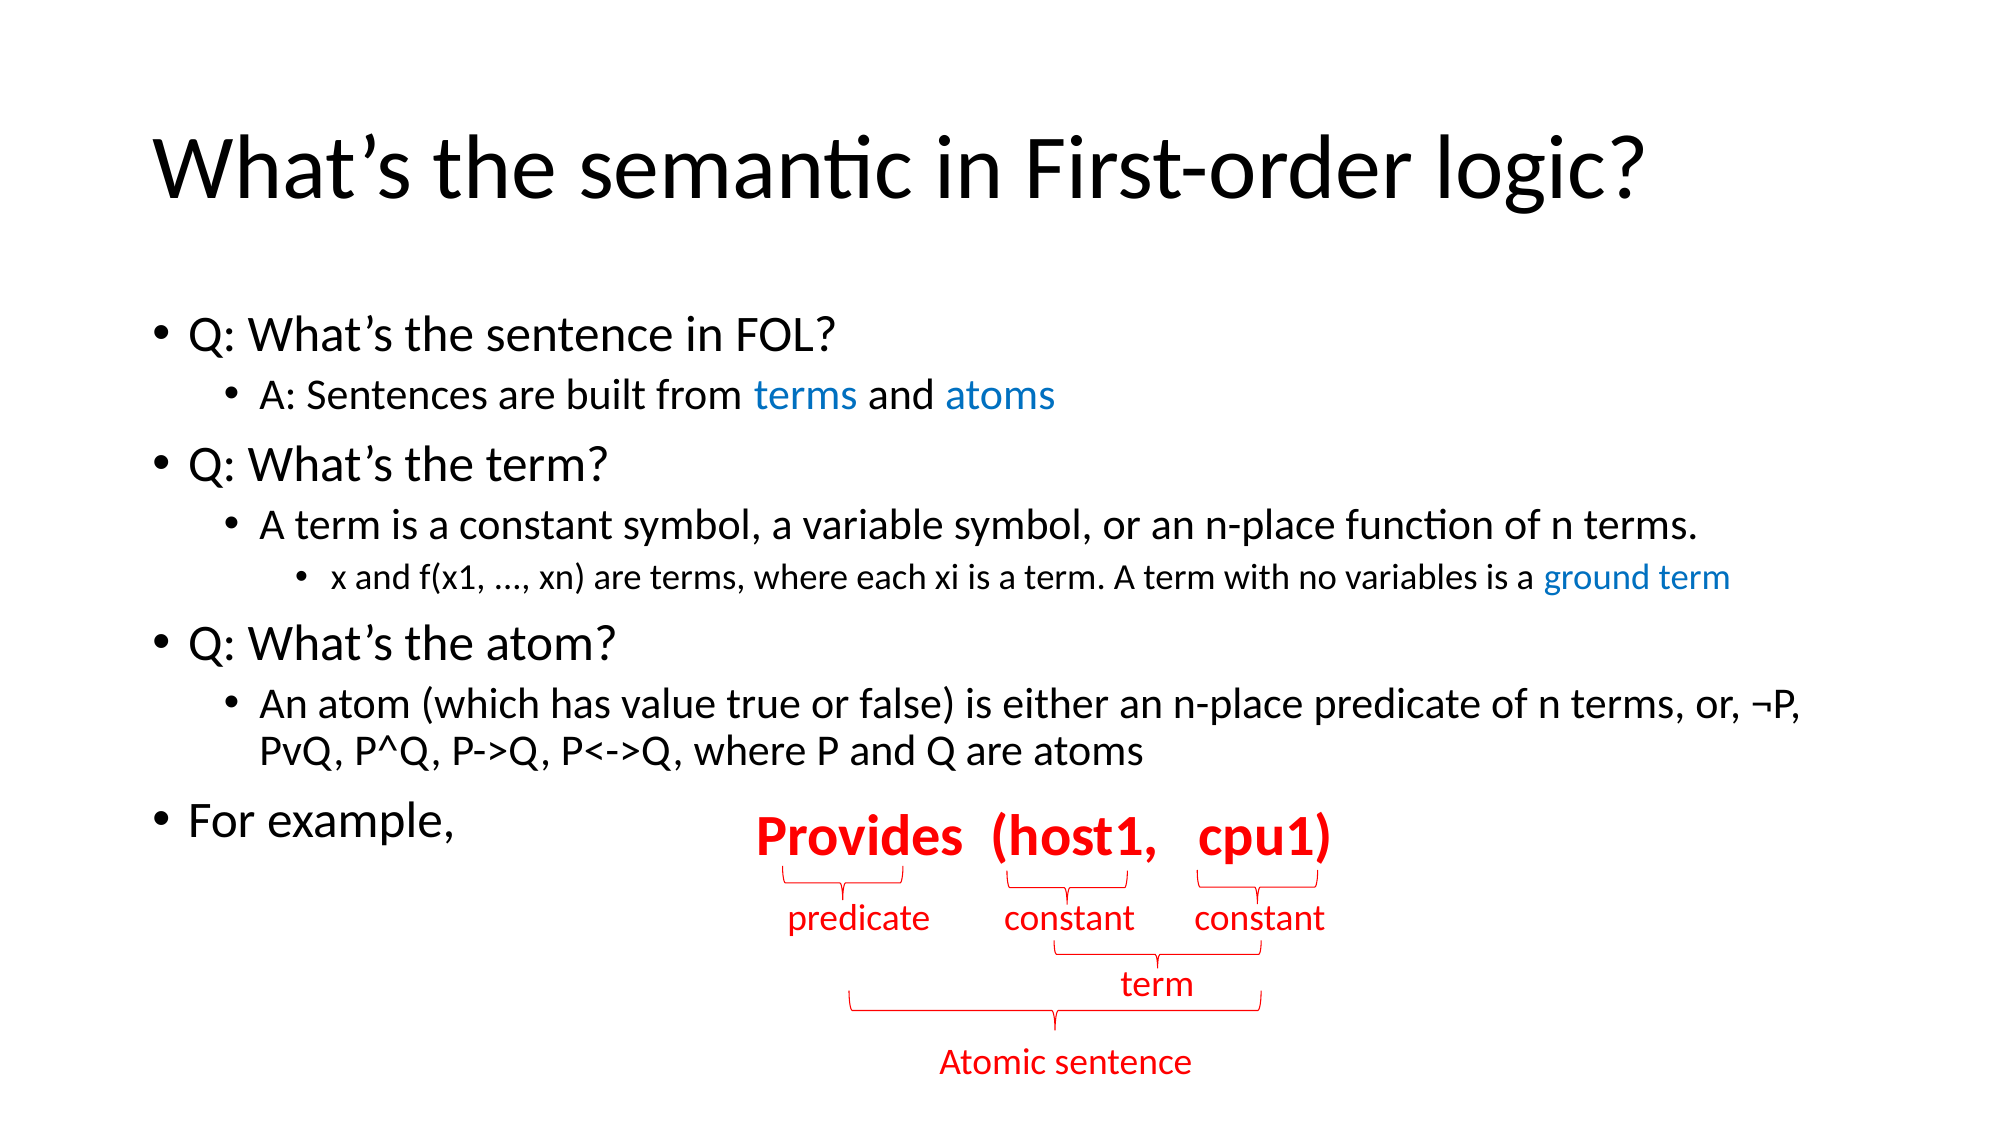

# What’s the semantic in First-order logic?
Q: What’s the sentence in FOL?
A: Sentences are built from terms and atoms
Q: What’s the term?
A term is a constant symbol, a variable symbol, or an n-place function of n terms.
x and f(x1, ..., xn) are terms, where each xi is a term. A term with no variables is a ground term
Q: What’s the atom?
An atom (which has value true or false) is either an n-place predicate of n terms, or, ¬P, PvQ, P^Q, P->Q, P<->Q, where P and Q are atoms
For example,

Provides  (host1,   cpu1)

predicate
constant
constant
term
Atomic sentence